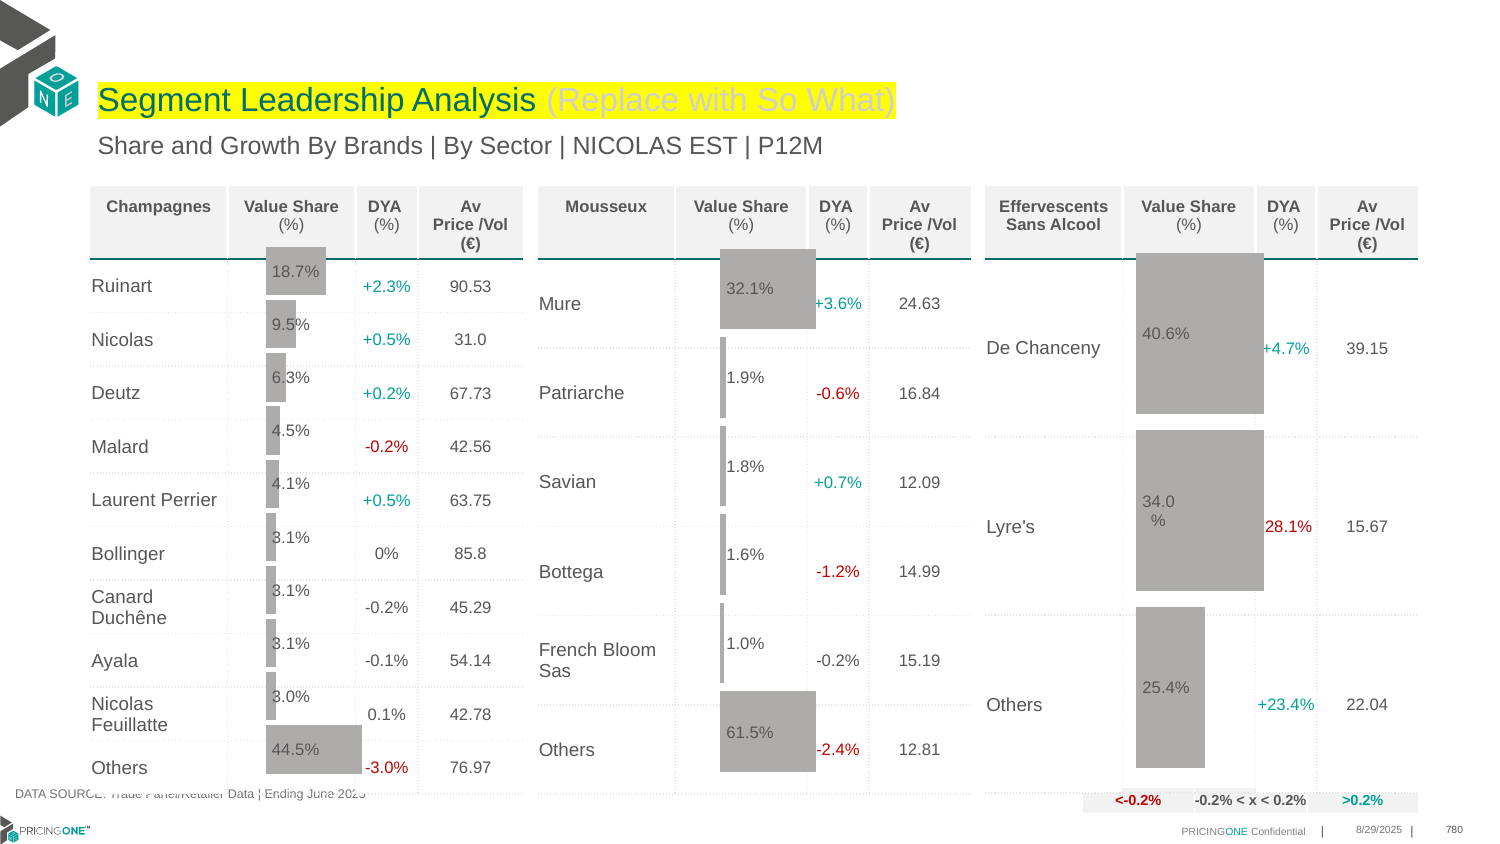

# Segment Leadership Analysis (Replace with So What)
Share and Growth By Brands | By Sector | NICOLAS EST | P12M
| Mousseux | Value Share (%) | DYA (%) | Av Price /Vol (€) |
| --- | --- | --- | --- |
| Mure |  | +3.6% | 24.63 |
| Patriarche |  | -0.6% | 16.84 |
| Savian |  | +0.7% | 12.09 |
| Bottega |  | -1.2% | 14.99 |
| French Bloom Sas |  | -0.2% | 15.19 |
| Others |  | -2.4% | 12.81 |
| Champagnes | Value Share (%) | DYA (%) | Av Price /Vol (€) |
| --- | --- | --- | --- |
| Ruinart |  | +2.3% | 90.53 |
| Nicolas |  | +0.5% | 31.0 |
| Deutz |  | +0.2% | 67.73 |
| Malard |  | -0.2% | 42.56 |
| Laurent Perrier |  | +0.5% | 63.75 |
| Bollinger |  | 0% | 85.8 |
| Canard Duchêne |  | -0.2% | 45.29 |
| Ayala |  | -0.1% | 54.14 |
| Nicolas Feuillatte |  | 0.1% | 42.78 |
| Others |  | -3.0% | 76.97 |
| Effervescents Sans Alcool | Value Share (%) | DYA (%) | Av Price /Vol (€) |
| --- | --- | --- | --- |
| De Chanceny |  | +4.7% | 39.15 |
| Lyre's |  | -28.1% | 15.67 |
| Others |  | +23.4% | 22.04 |

### Chart

| Category | Champagnes | NICOLAS EST |
|---|---|
|  | 0.18714796645788564 |

### Chart

| Category | Mousseux | NICOLAS EST |
|---|---|
|  | 0.3213444447572661 |

### Chart

| Category | Effervescents Sans Alcool | NICOLAS EST |
|---|---|
|  | 0.40612391930835734 |
DATA SOURCE: Trade Panel/Retailer Data | Ending June 2025
| <-0.2% | -0.2% < x < 0.2% | >0.2% |
| --- | --- | --- |

8/29/2025
780